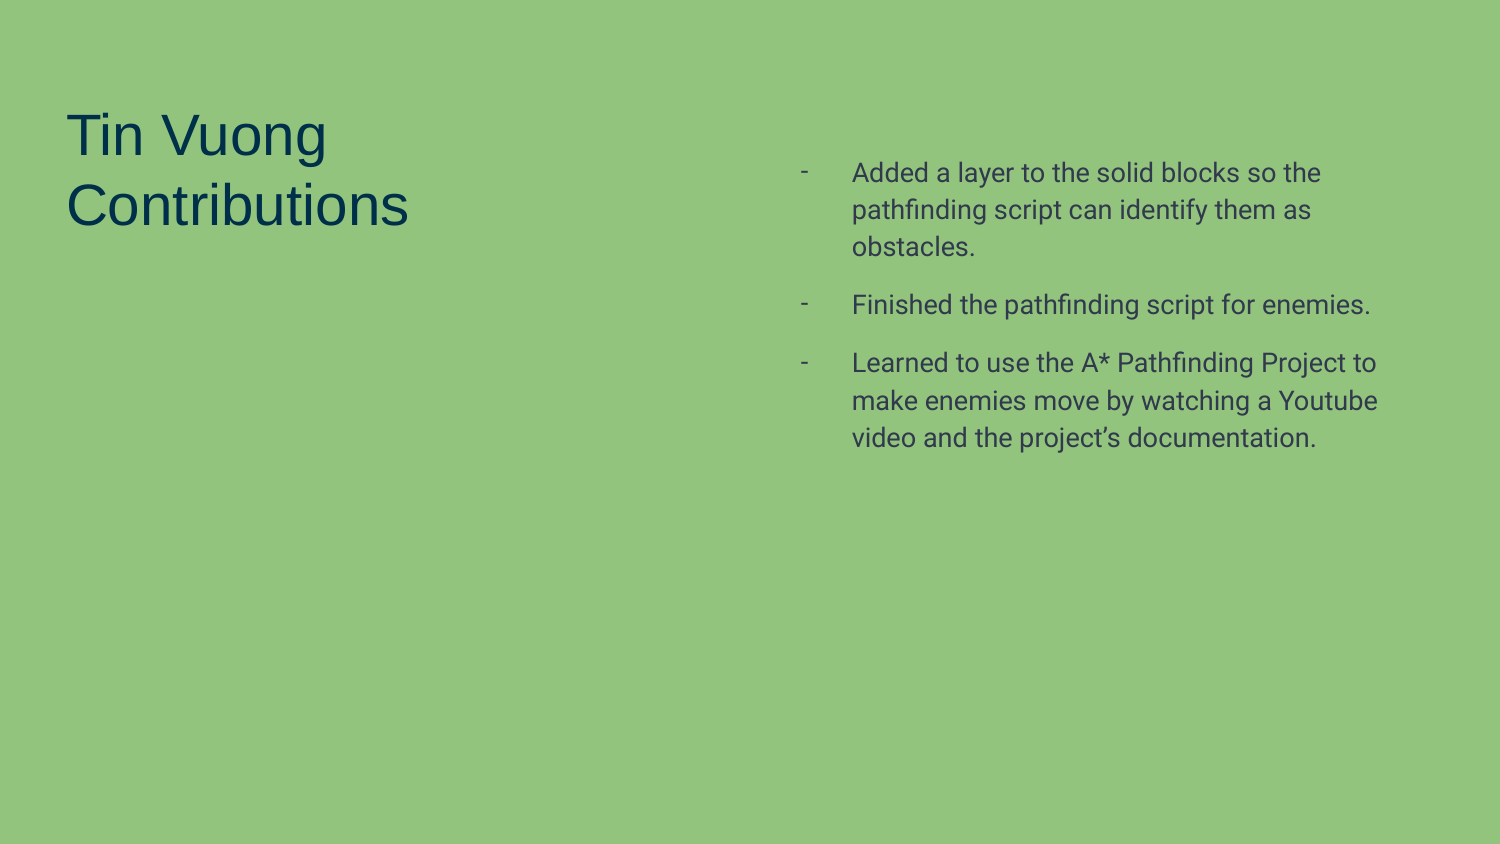

Tin Vuong
Contributions

Added a layer to the solid blocks so the pathfinding script can identify them as obstacles.
Finished the pathfinding script for enemies.
Learned to use the A* Pathfinding Project to make enemies move by watching a Youtube video and the project’s documentation.